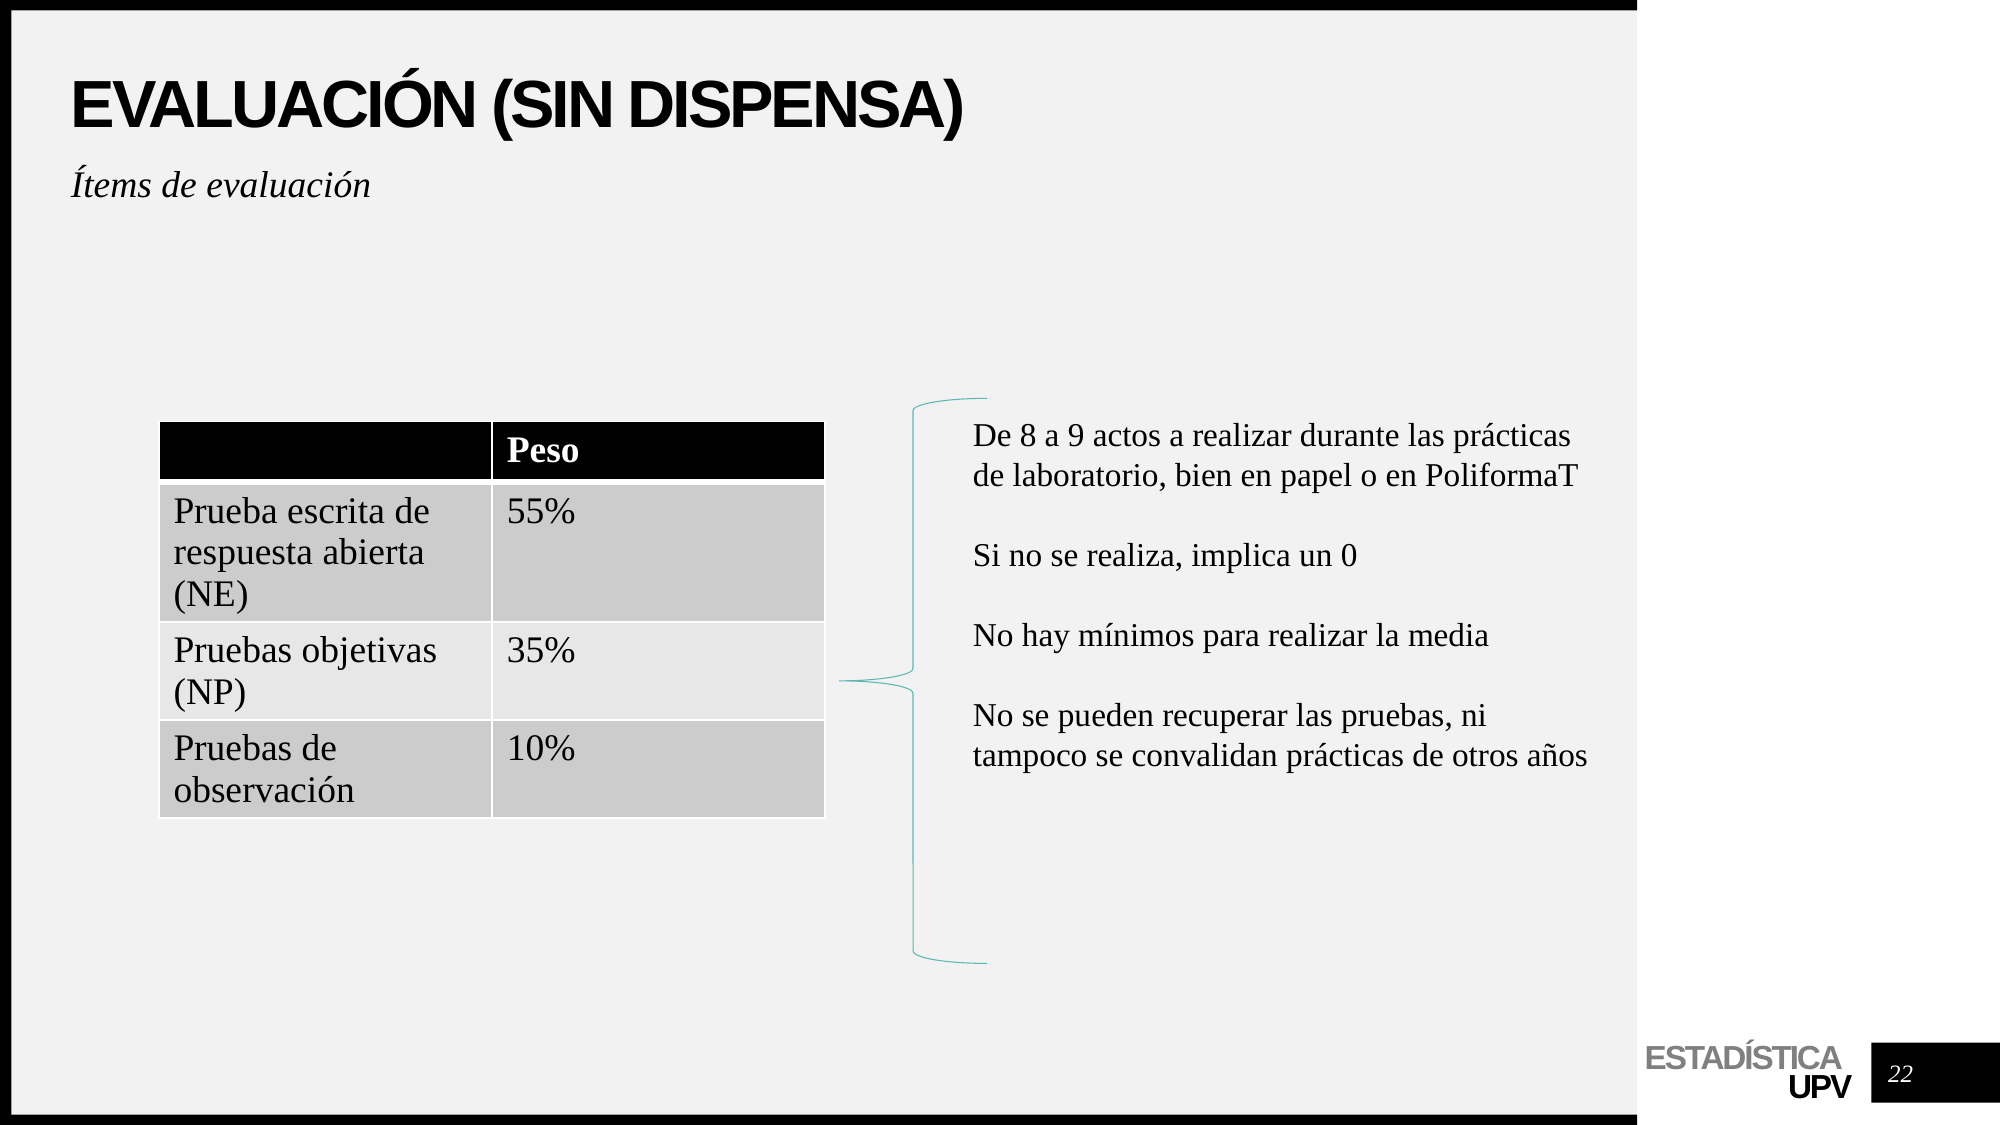

# Evaluación (SIN DISPENSA)
Ítems de evaluación

De 8 a 9 actos a realizar durante las prácticas de laboratorio, bien en papel o en PoliformaT

Si no se realiza, implica un 0

No hay mínimos para realizar la media

No se pueden recuperar las pruebas, ni tampoco se convalidan prácticas de otros años
|  | Peso |
| --- | --- |
| Prueba escrita de respuesta abierta (NE) | 55% |
| Pruebas objetivas (NP) | 35% |
| Pruebas de observación | 10% |
22